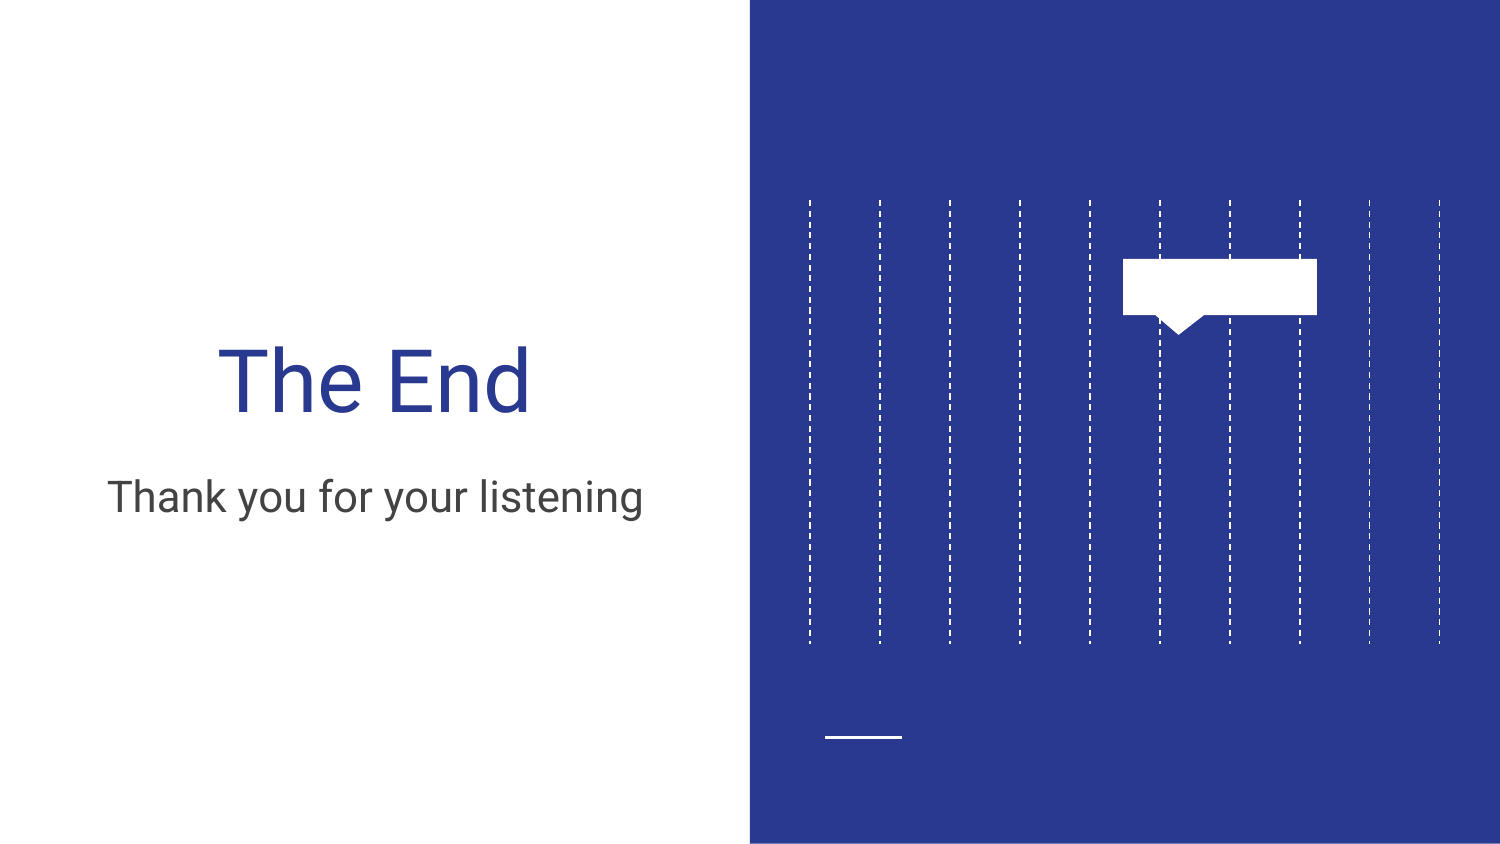

# The End

Thank you for your listening